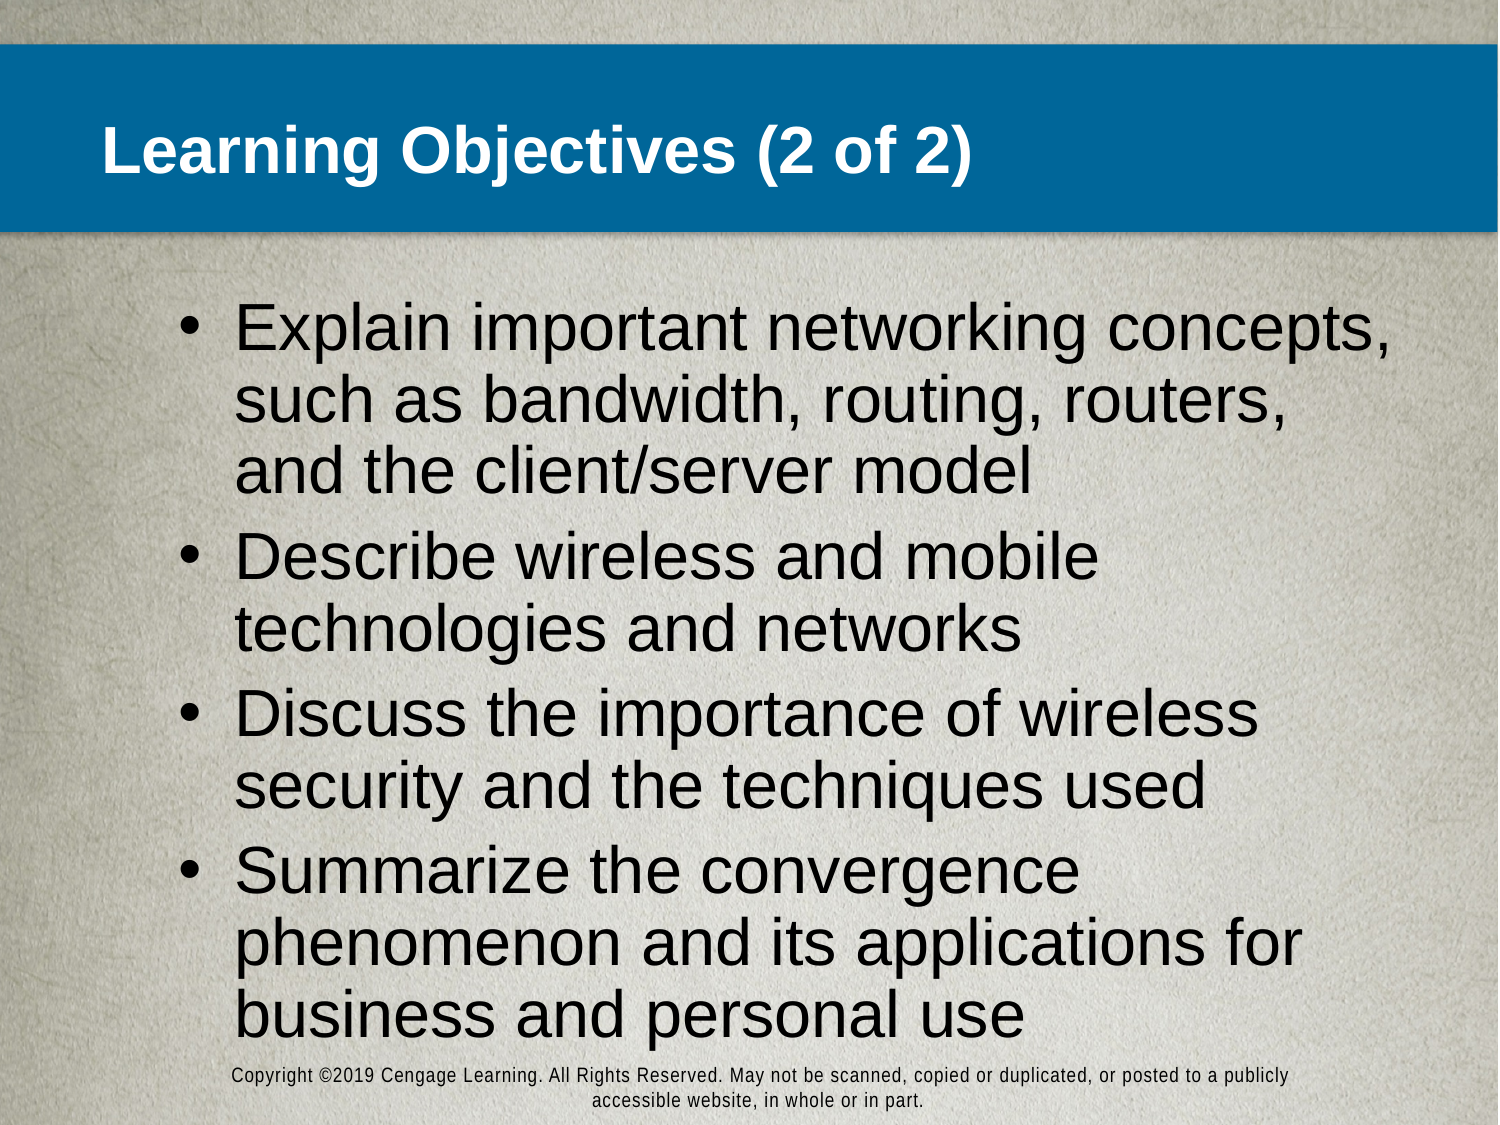

# Learning Objectives (2 of 2)
Explain important networking concepts, such as bandwidth, routing, routers,  and the client/server model
Describe wireless and mobile technologies and networks
Discuss the importance of wireless security and the techniques used
Summarize the convergence phenomenon and its applications for business and personal use